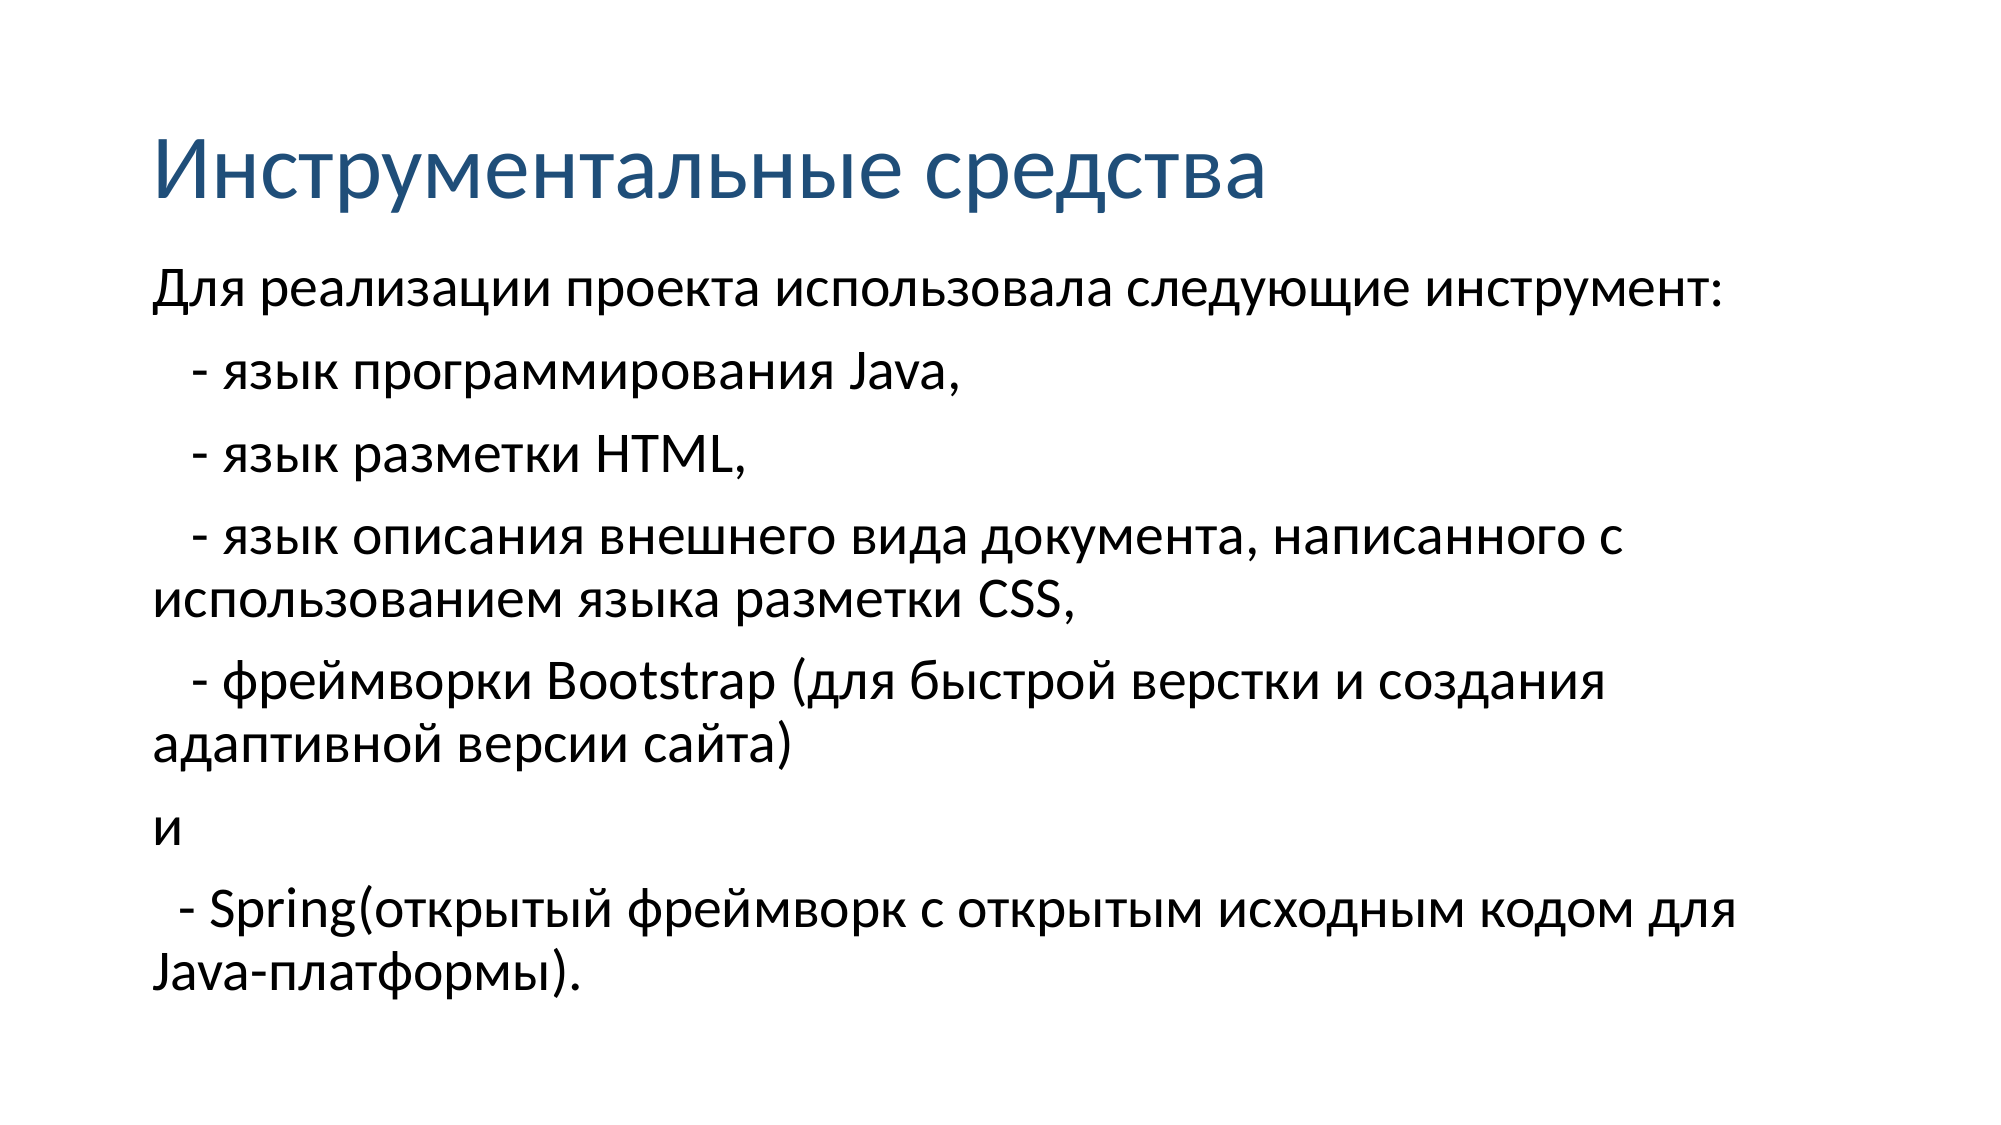

# Инструментальные средства
Для реализации проекта использовала следующие инструмент:
   - язык программирования Java,
   - язык разметки HTML,
   - язык описания внешнего вида документа, написанного с использованием языка разметки CSS,
   - фреймворки Bootstrap (для быстрой верстки и создания адаптивной версии сайта)
и
  - Spring(открытый фреймворк с открытым исходным кодом для Java-платформы).